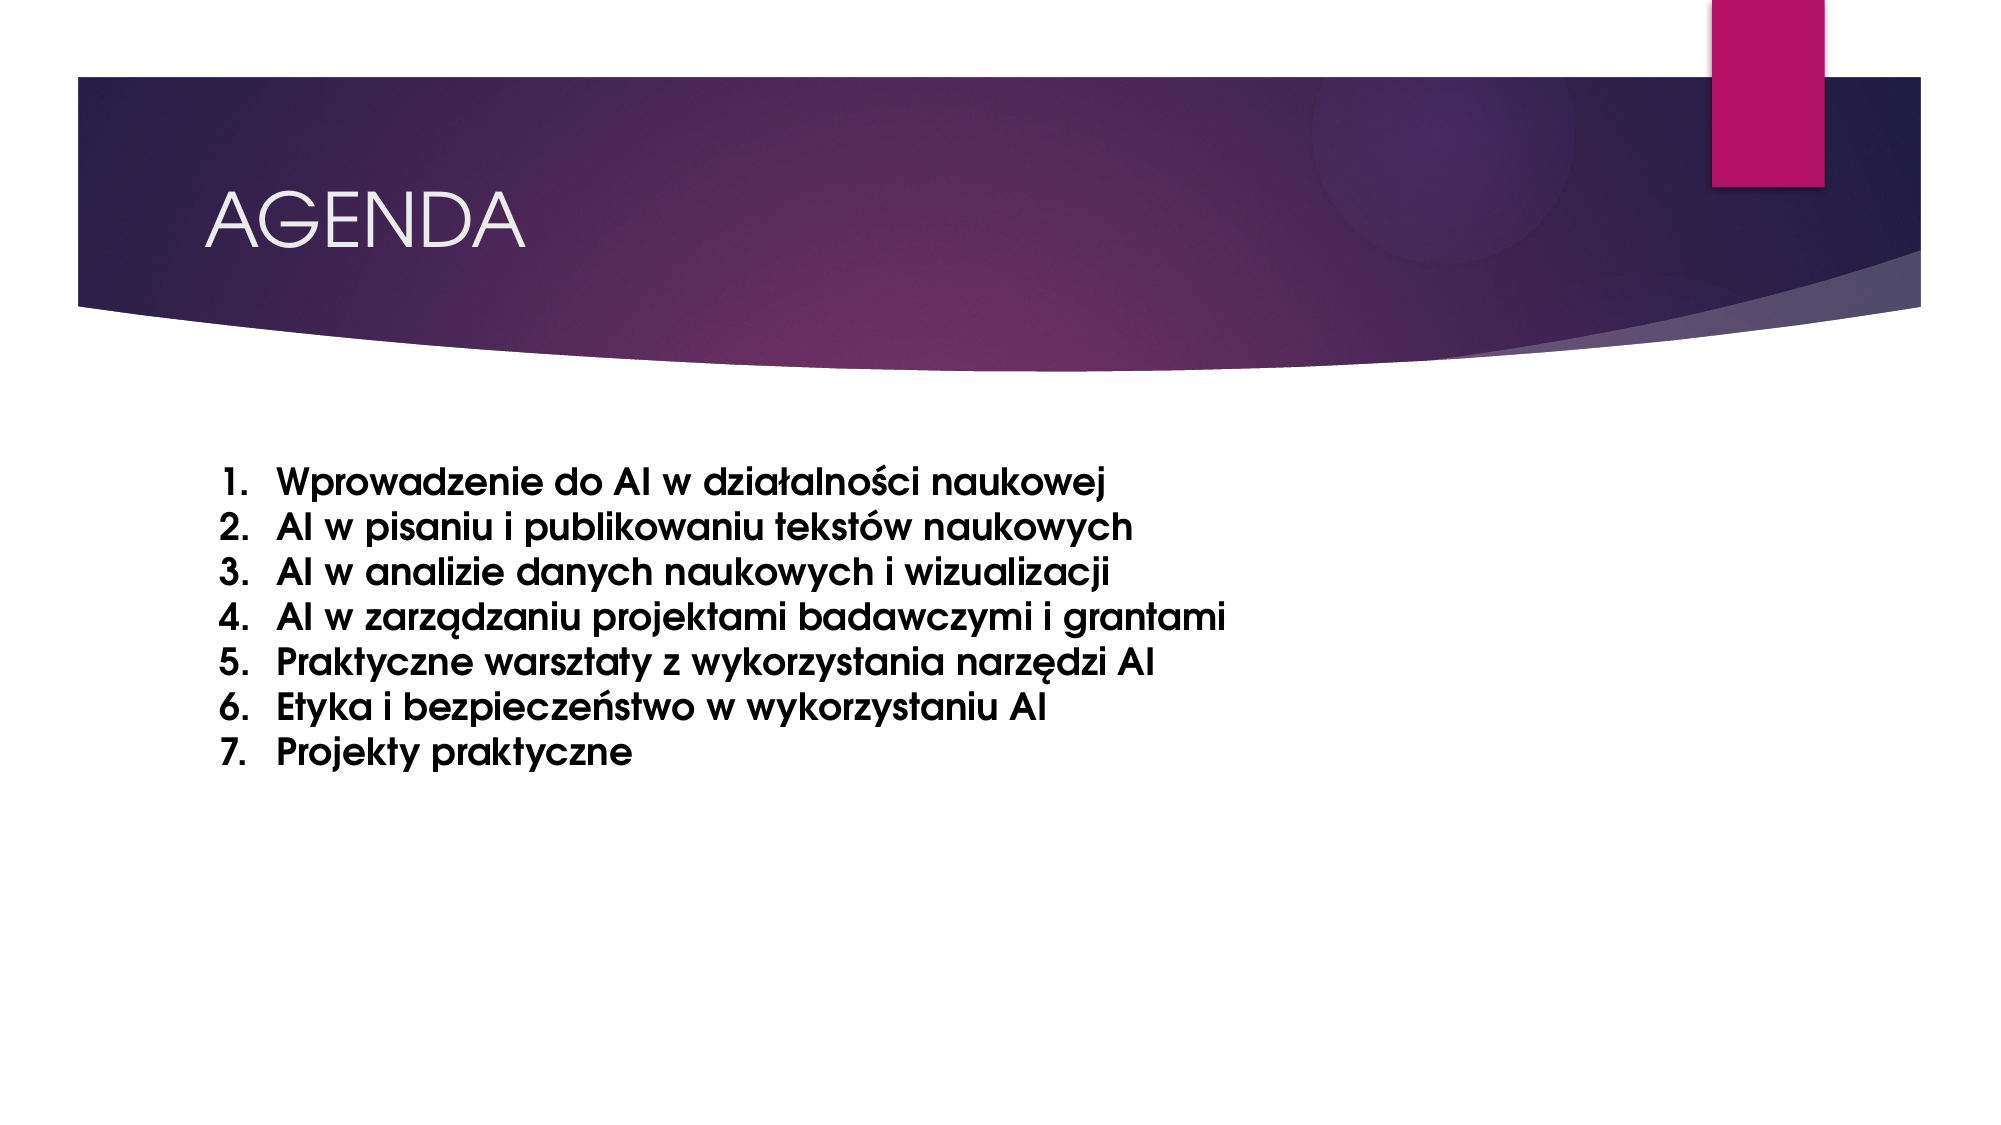

# AGENDA
Wprowadzenie do AI w działalności naukowej
AI w pisaniu i publikowaniu tekstów naukowych
AI w analizie danych naukowych i wizualizacji
AI w zarządzaniu projektami badawczymi i grantami
Praktyczne warsztaty z wykorzystania narzędzi AI
Etyka i bezpieczeństwo w wykorzystaniu AI
Projekty praktyczne